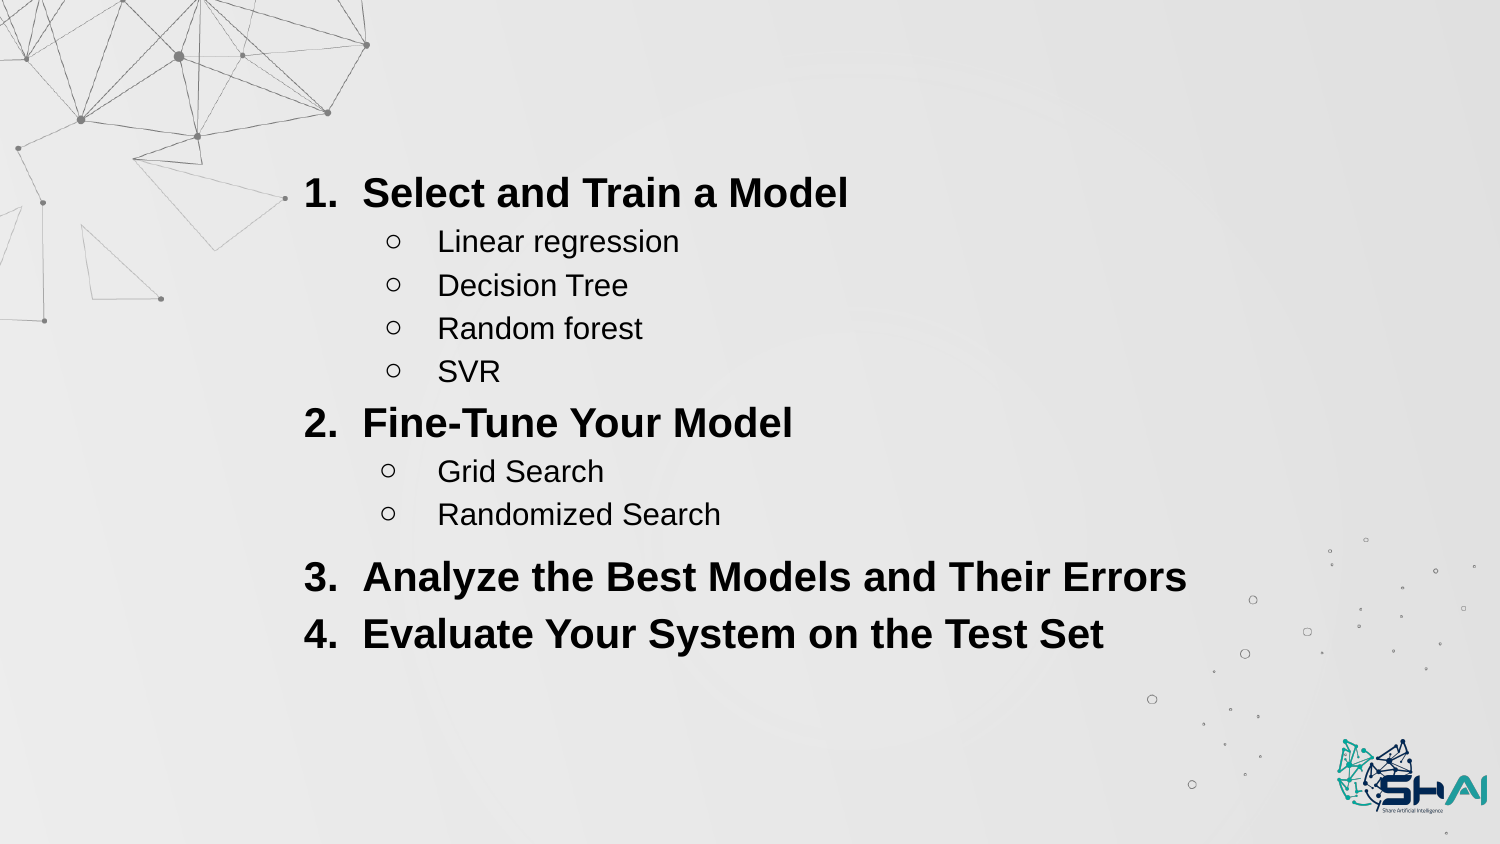

Select and Train a Model
Linear regression
Decision Tree
Random forest
SVR
Fine-Tune Your Model
Grid Search
Randomized Search
Analyze the Best Models and Their Errors
Evaluate Your System on the Test Set